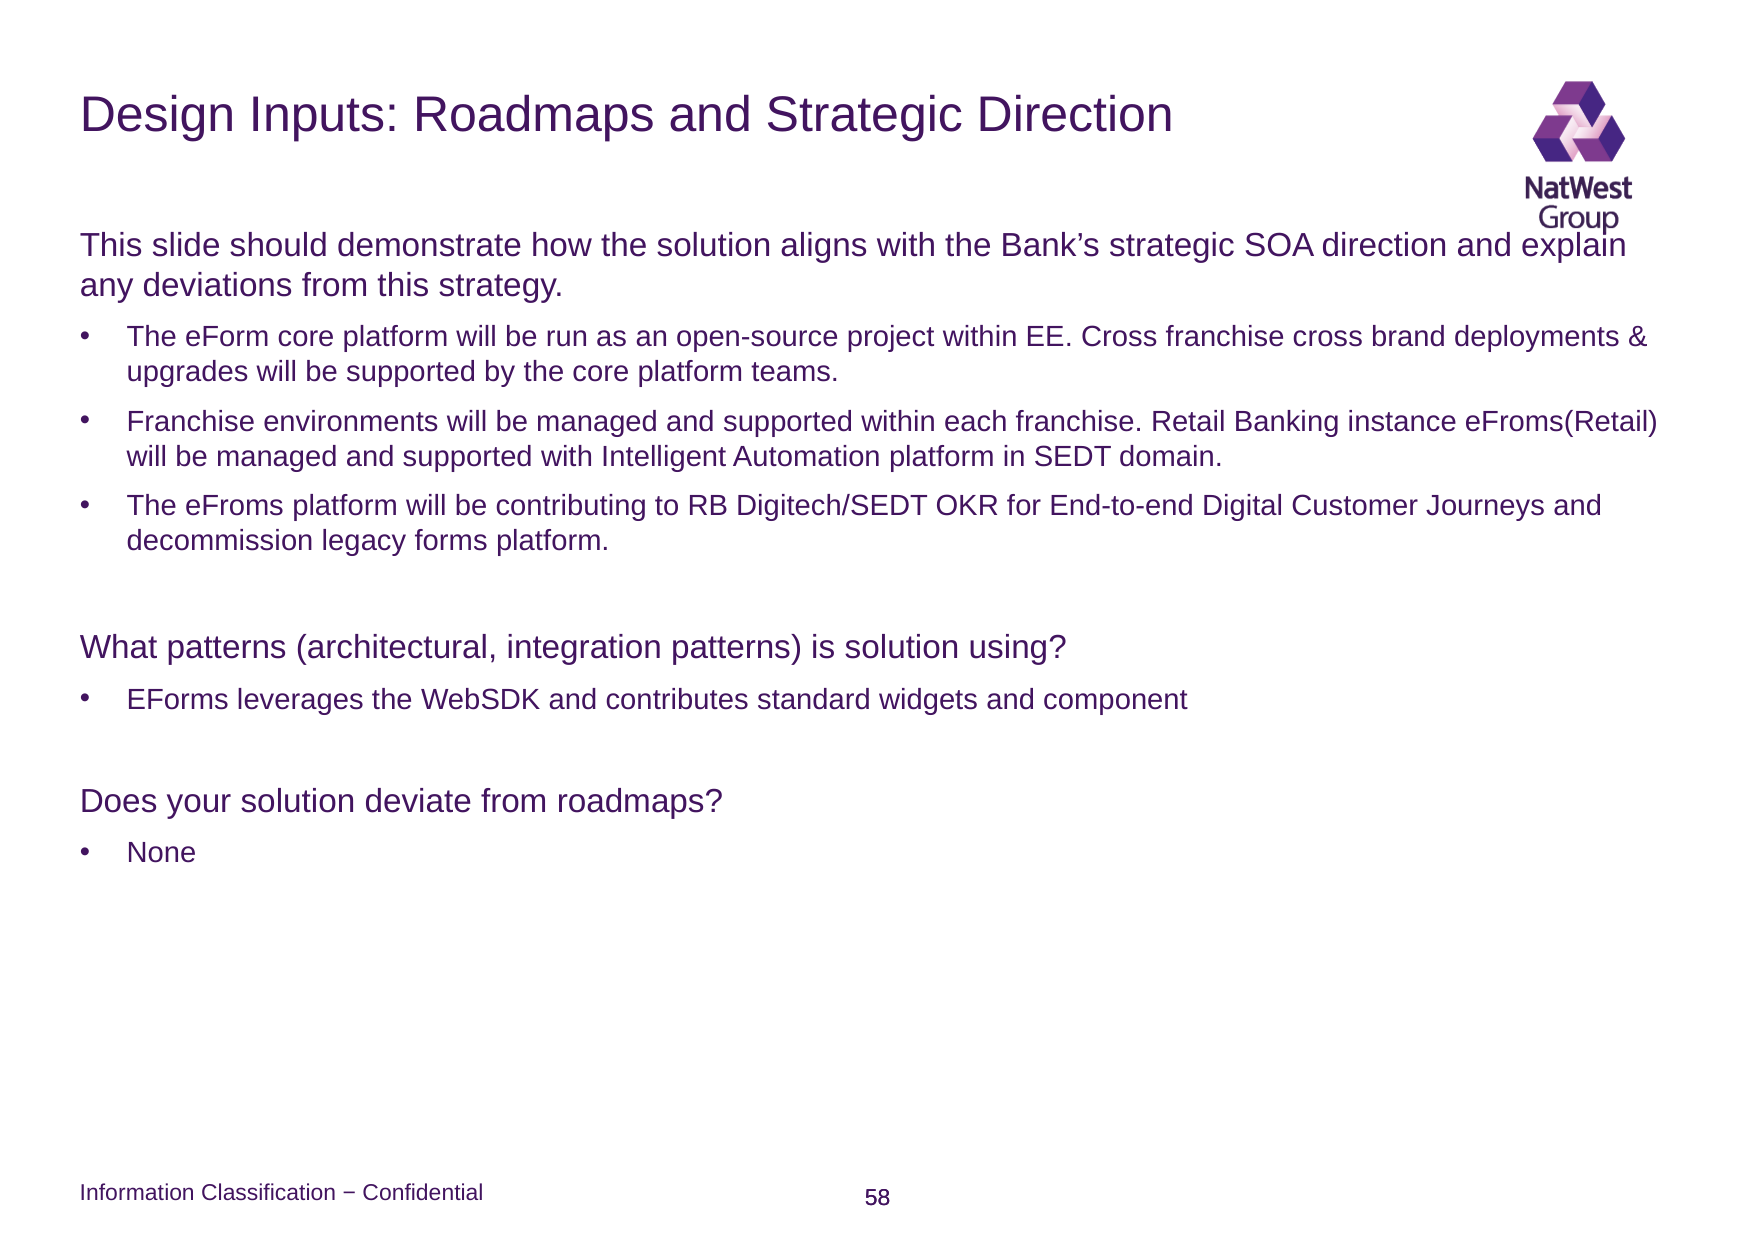

# Design Inputs: Roadmaps and Strategic Direction
This slide should demonstrate how the solution aligns with the Bank’s strategic SOA direction and explain any deviations from this strategy.
The eForm core platform will be run as an open-source project within EE. Cross franchise cross brand deployments & upgrades will be supported by the core platform teams.
Franchise environments will be managed and supported within each franchise. Retail Banking instance eFroms(Retail) will be managed and supported with Intelligent Automation platform in SEDT domain.
The eFroms platform will be contributing to RB Digitech/SEDT OKR for End-to-end Digital Customer Journeys and decommission legacy forms platform.

What patterns (architectural, integration patterns) is solution using?
EForms leverages the WebSDK and contributes standard widgets and component

Does your solution deviate from roadmaps?
None

58
58